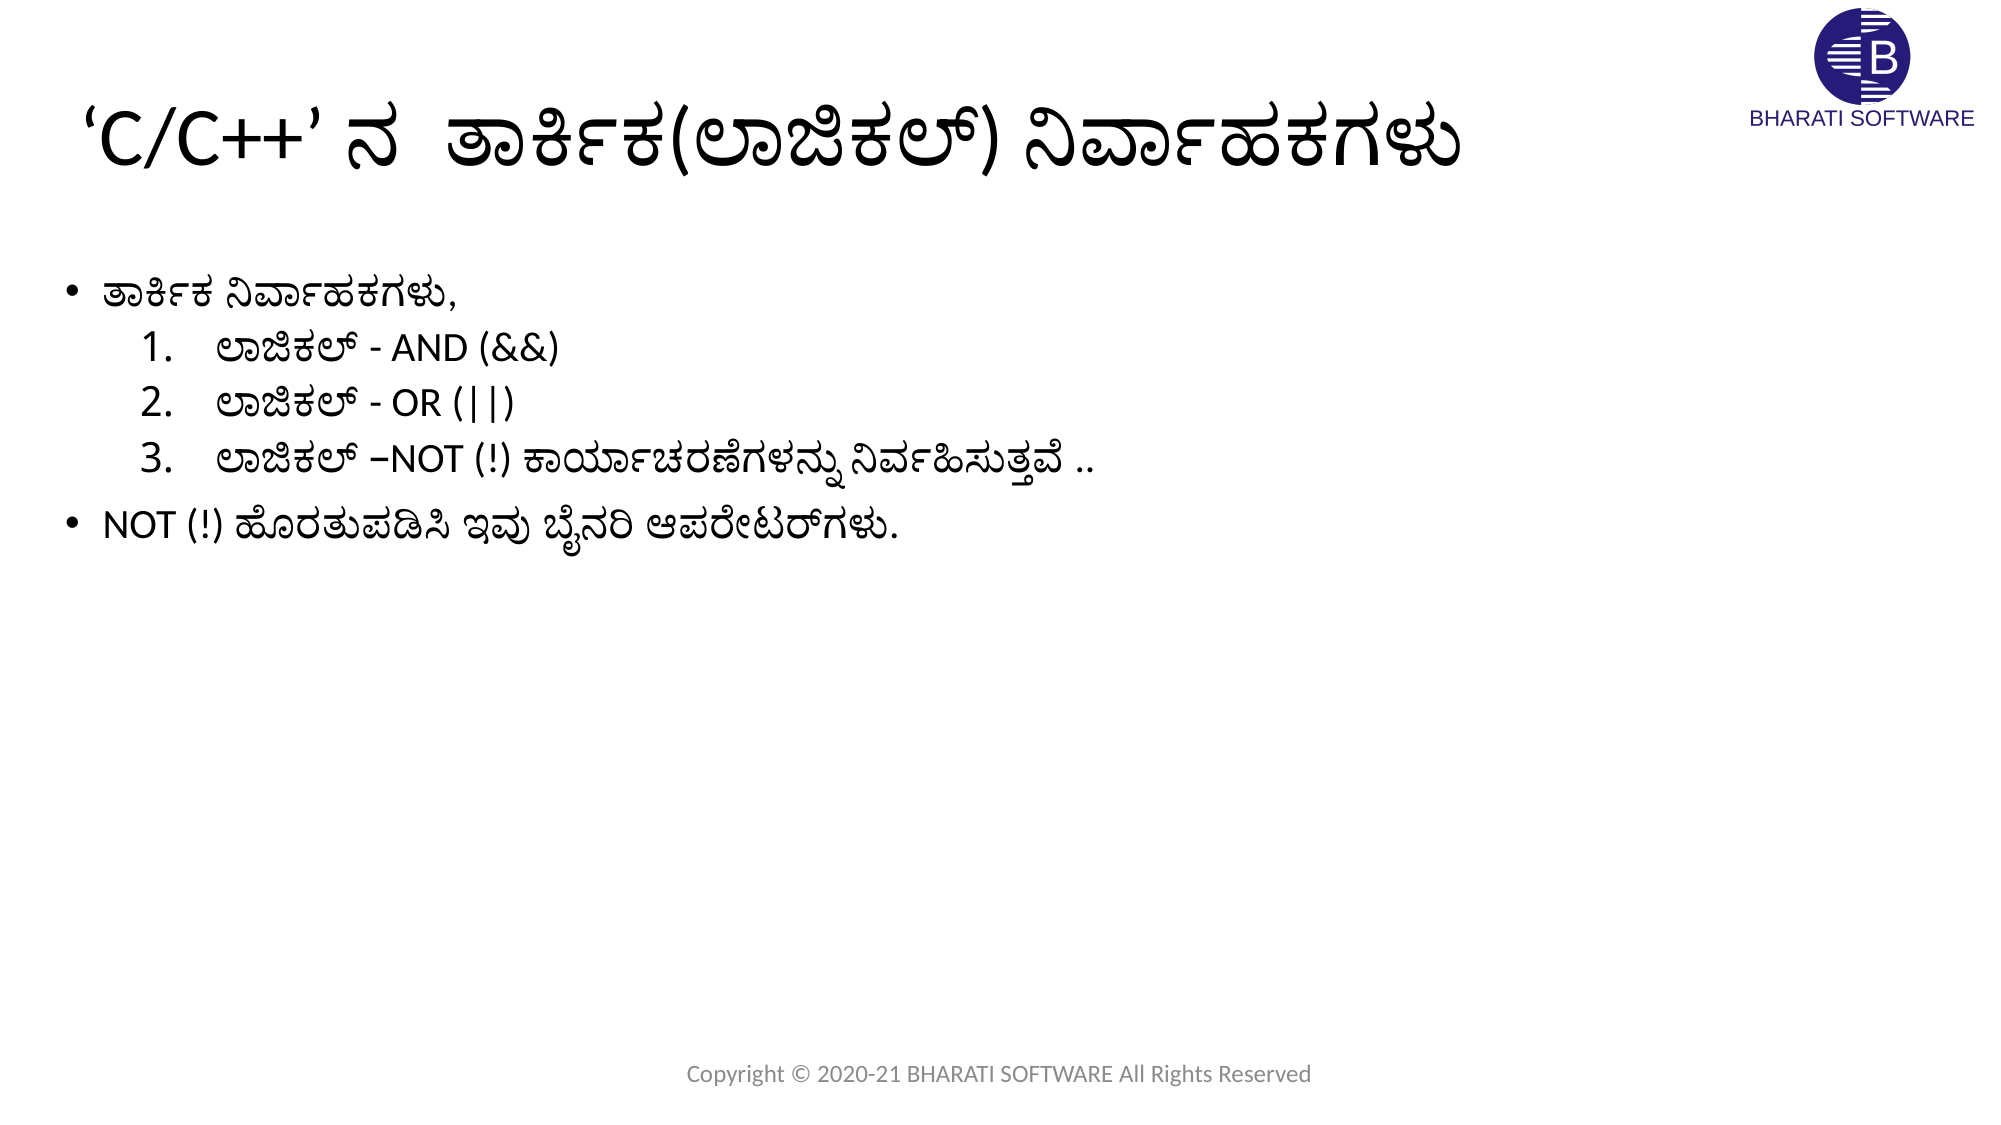

# ‘C/C++’ ನ  ತಾರ್ಕಿಕ(ಲಾಜಿಕಲ್) ನಿರ್ವಾಹಕಗಳು
ತಾರ್ಕಿಕ ನಿರ್ವಾಹಕಗಳು,
ಲಾಜಿಕಲ್ - AND (&&)
ಲಾಜಿಕಲ್ - OR (||)
ಲಾಜಿಕಲ್ –NOT (!) ಕಾರ್ಯಾಚರಣೆಗಳನ್ನು ನಿರ್ವಹಿಸುತ್ತವೆ ..
NOT (!) ಹೊರತುಪಡಿಸಿ ಇವು ಬೈನರಿ ಆಪರೇಟರ್‌ಗಳು.
Copyright © 2020-21 BHARATI SOFTWARE All Rights Reserved